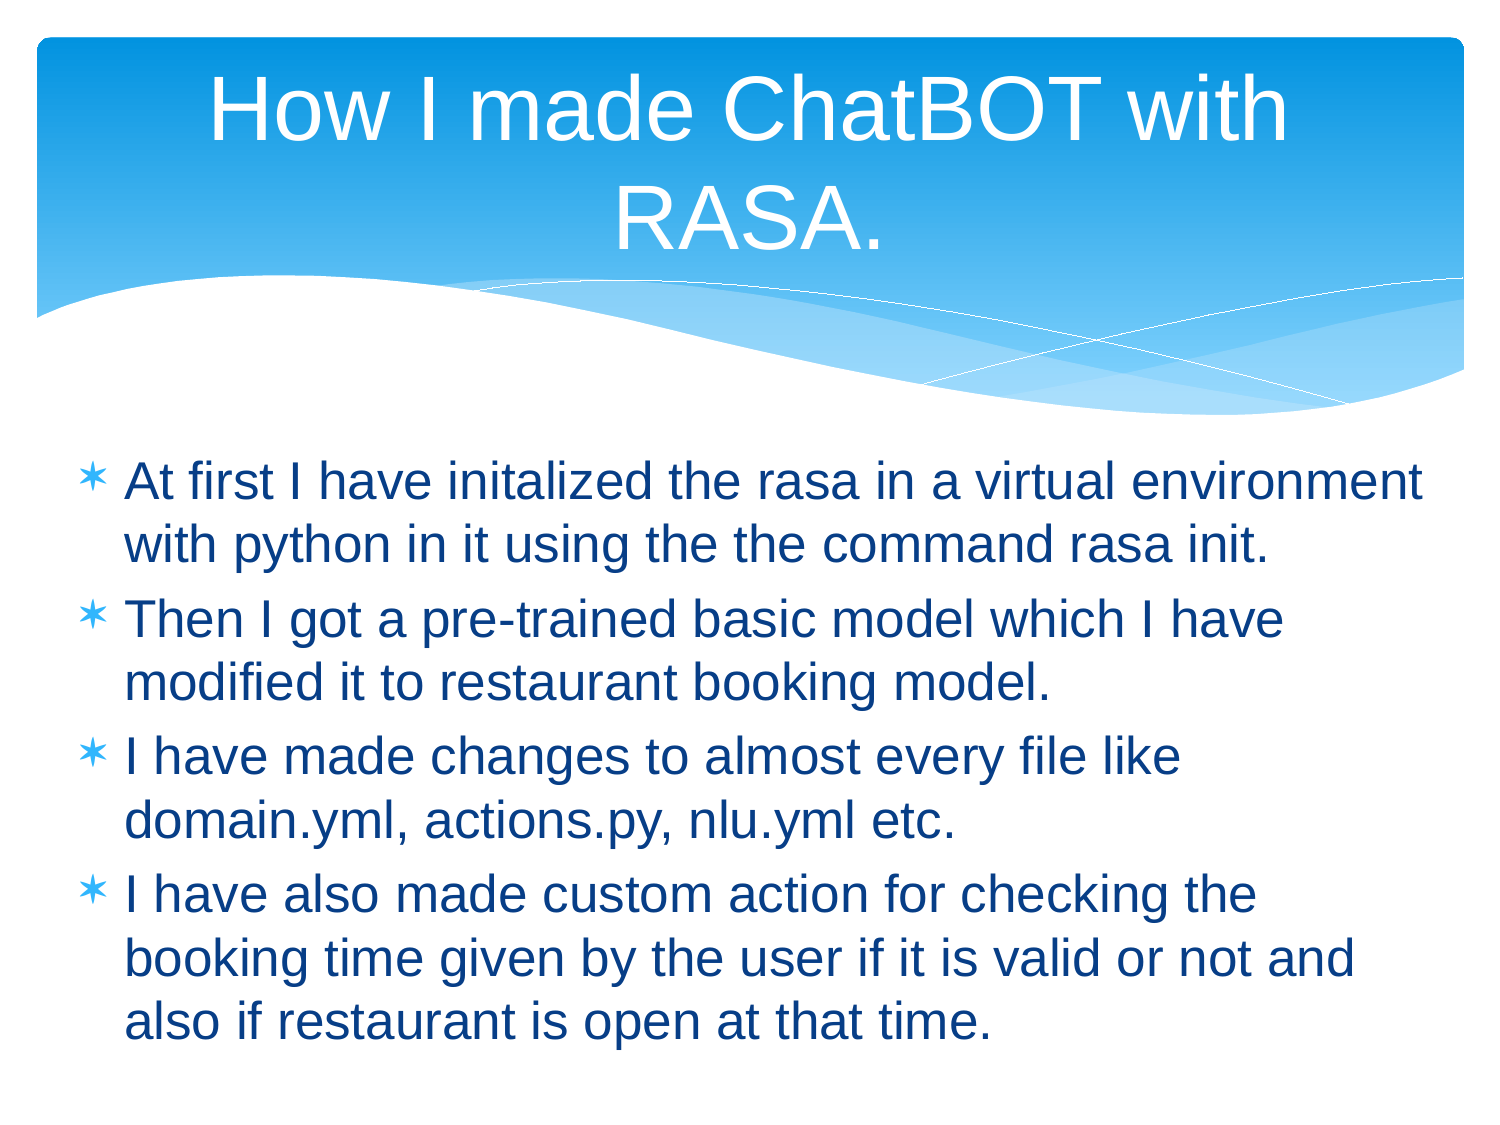

# How I made ChatBOT with RASA.
At first I have initalized the rasa in a virtual environment with python in it using the the command rasa init.
Then I got a pre-trained basic model which I have modified it to restaurant booking model.
I have made changes to almost every file like domain.yml, actions.py, nlu.yml etc.
I have also made custom action for checking the booking time given by the user if it is valid or not and also if restaurant is open at that time.